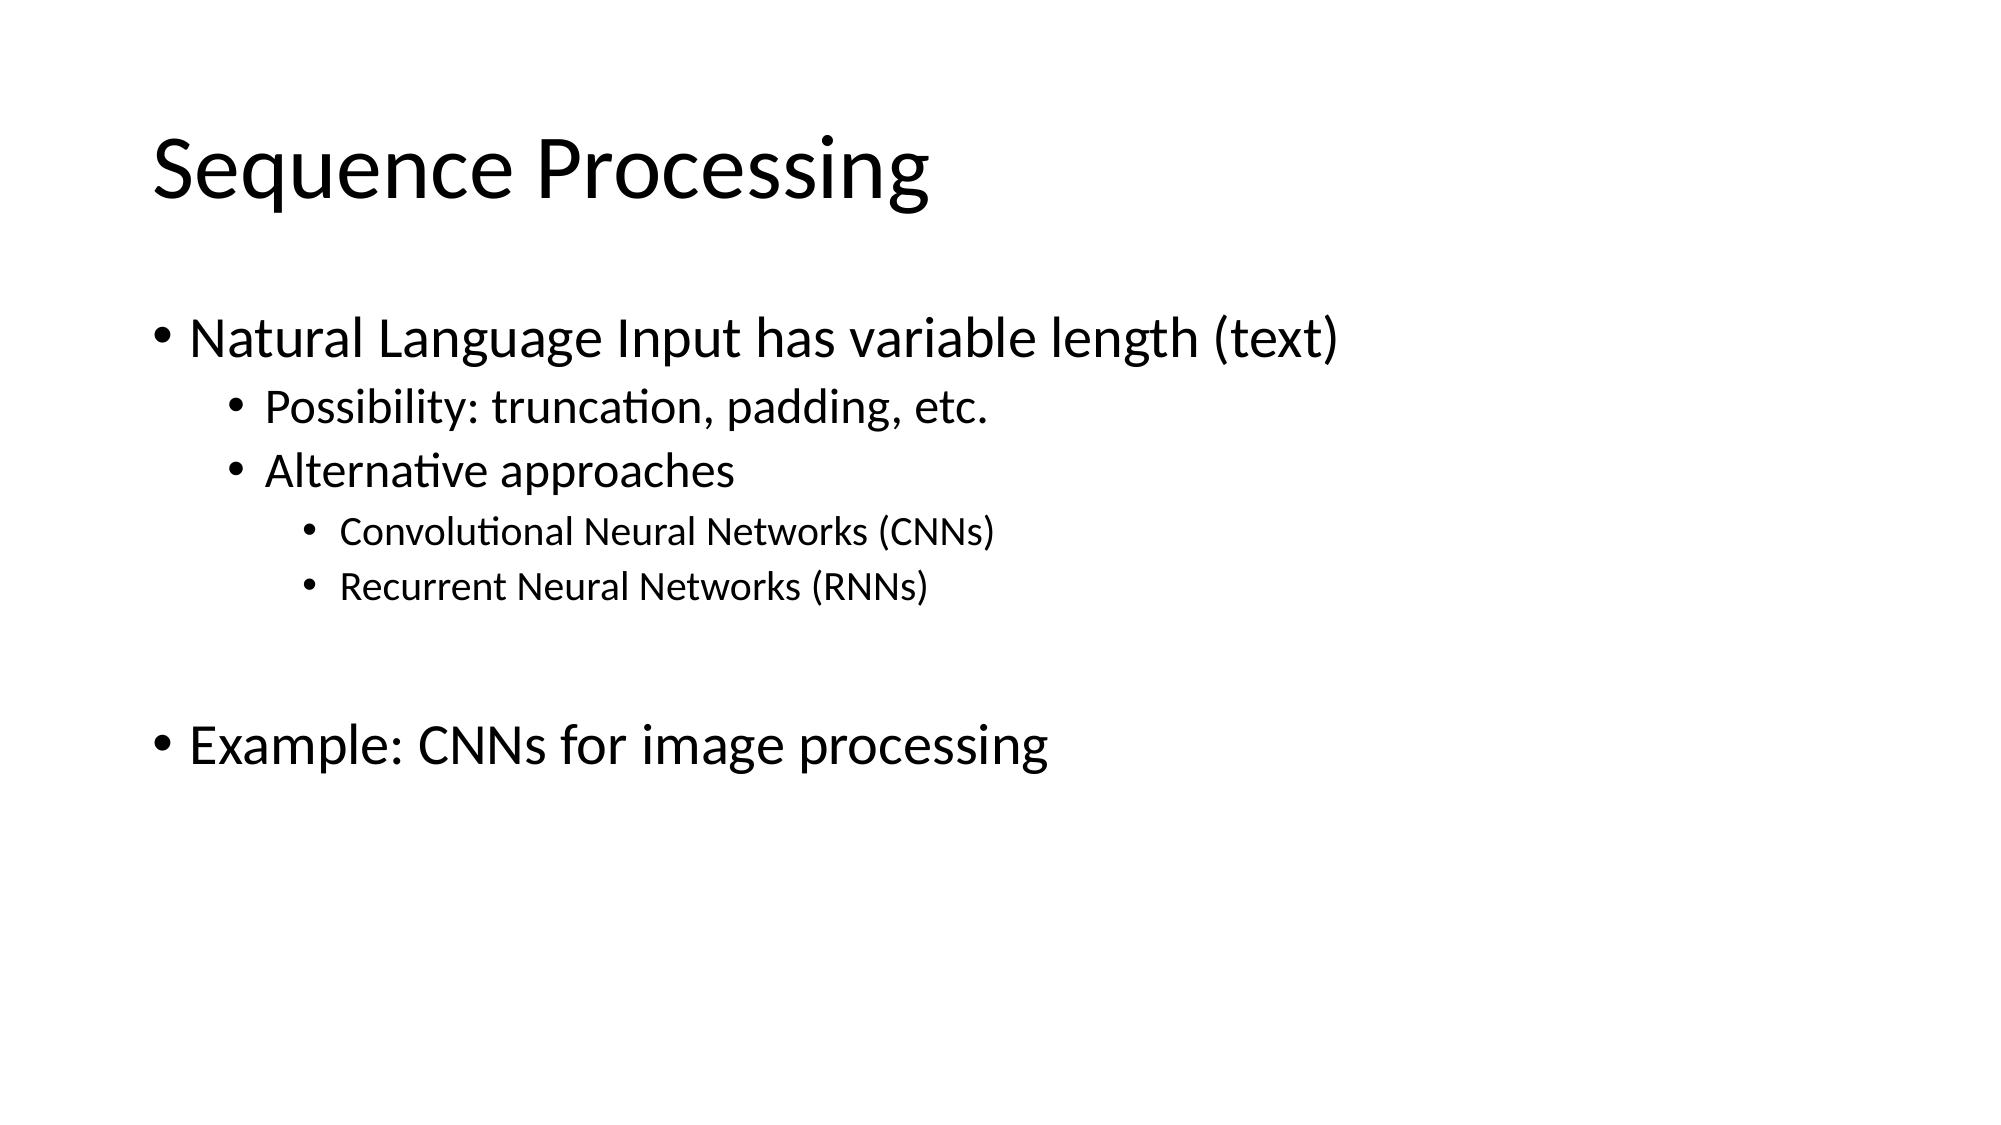

# Sequence Processing
Natural Language Input has variable length (text)
Possibility: truncation, padding, etc.
Alternative approaches
Convolutional Neural Networks (CNNs)
Recurrent Neural Networks (RNNs)

Example: CNNs for image processing